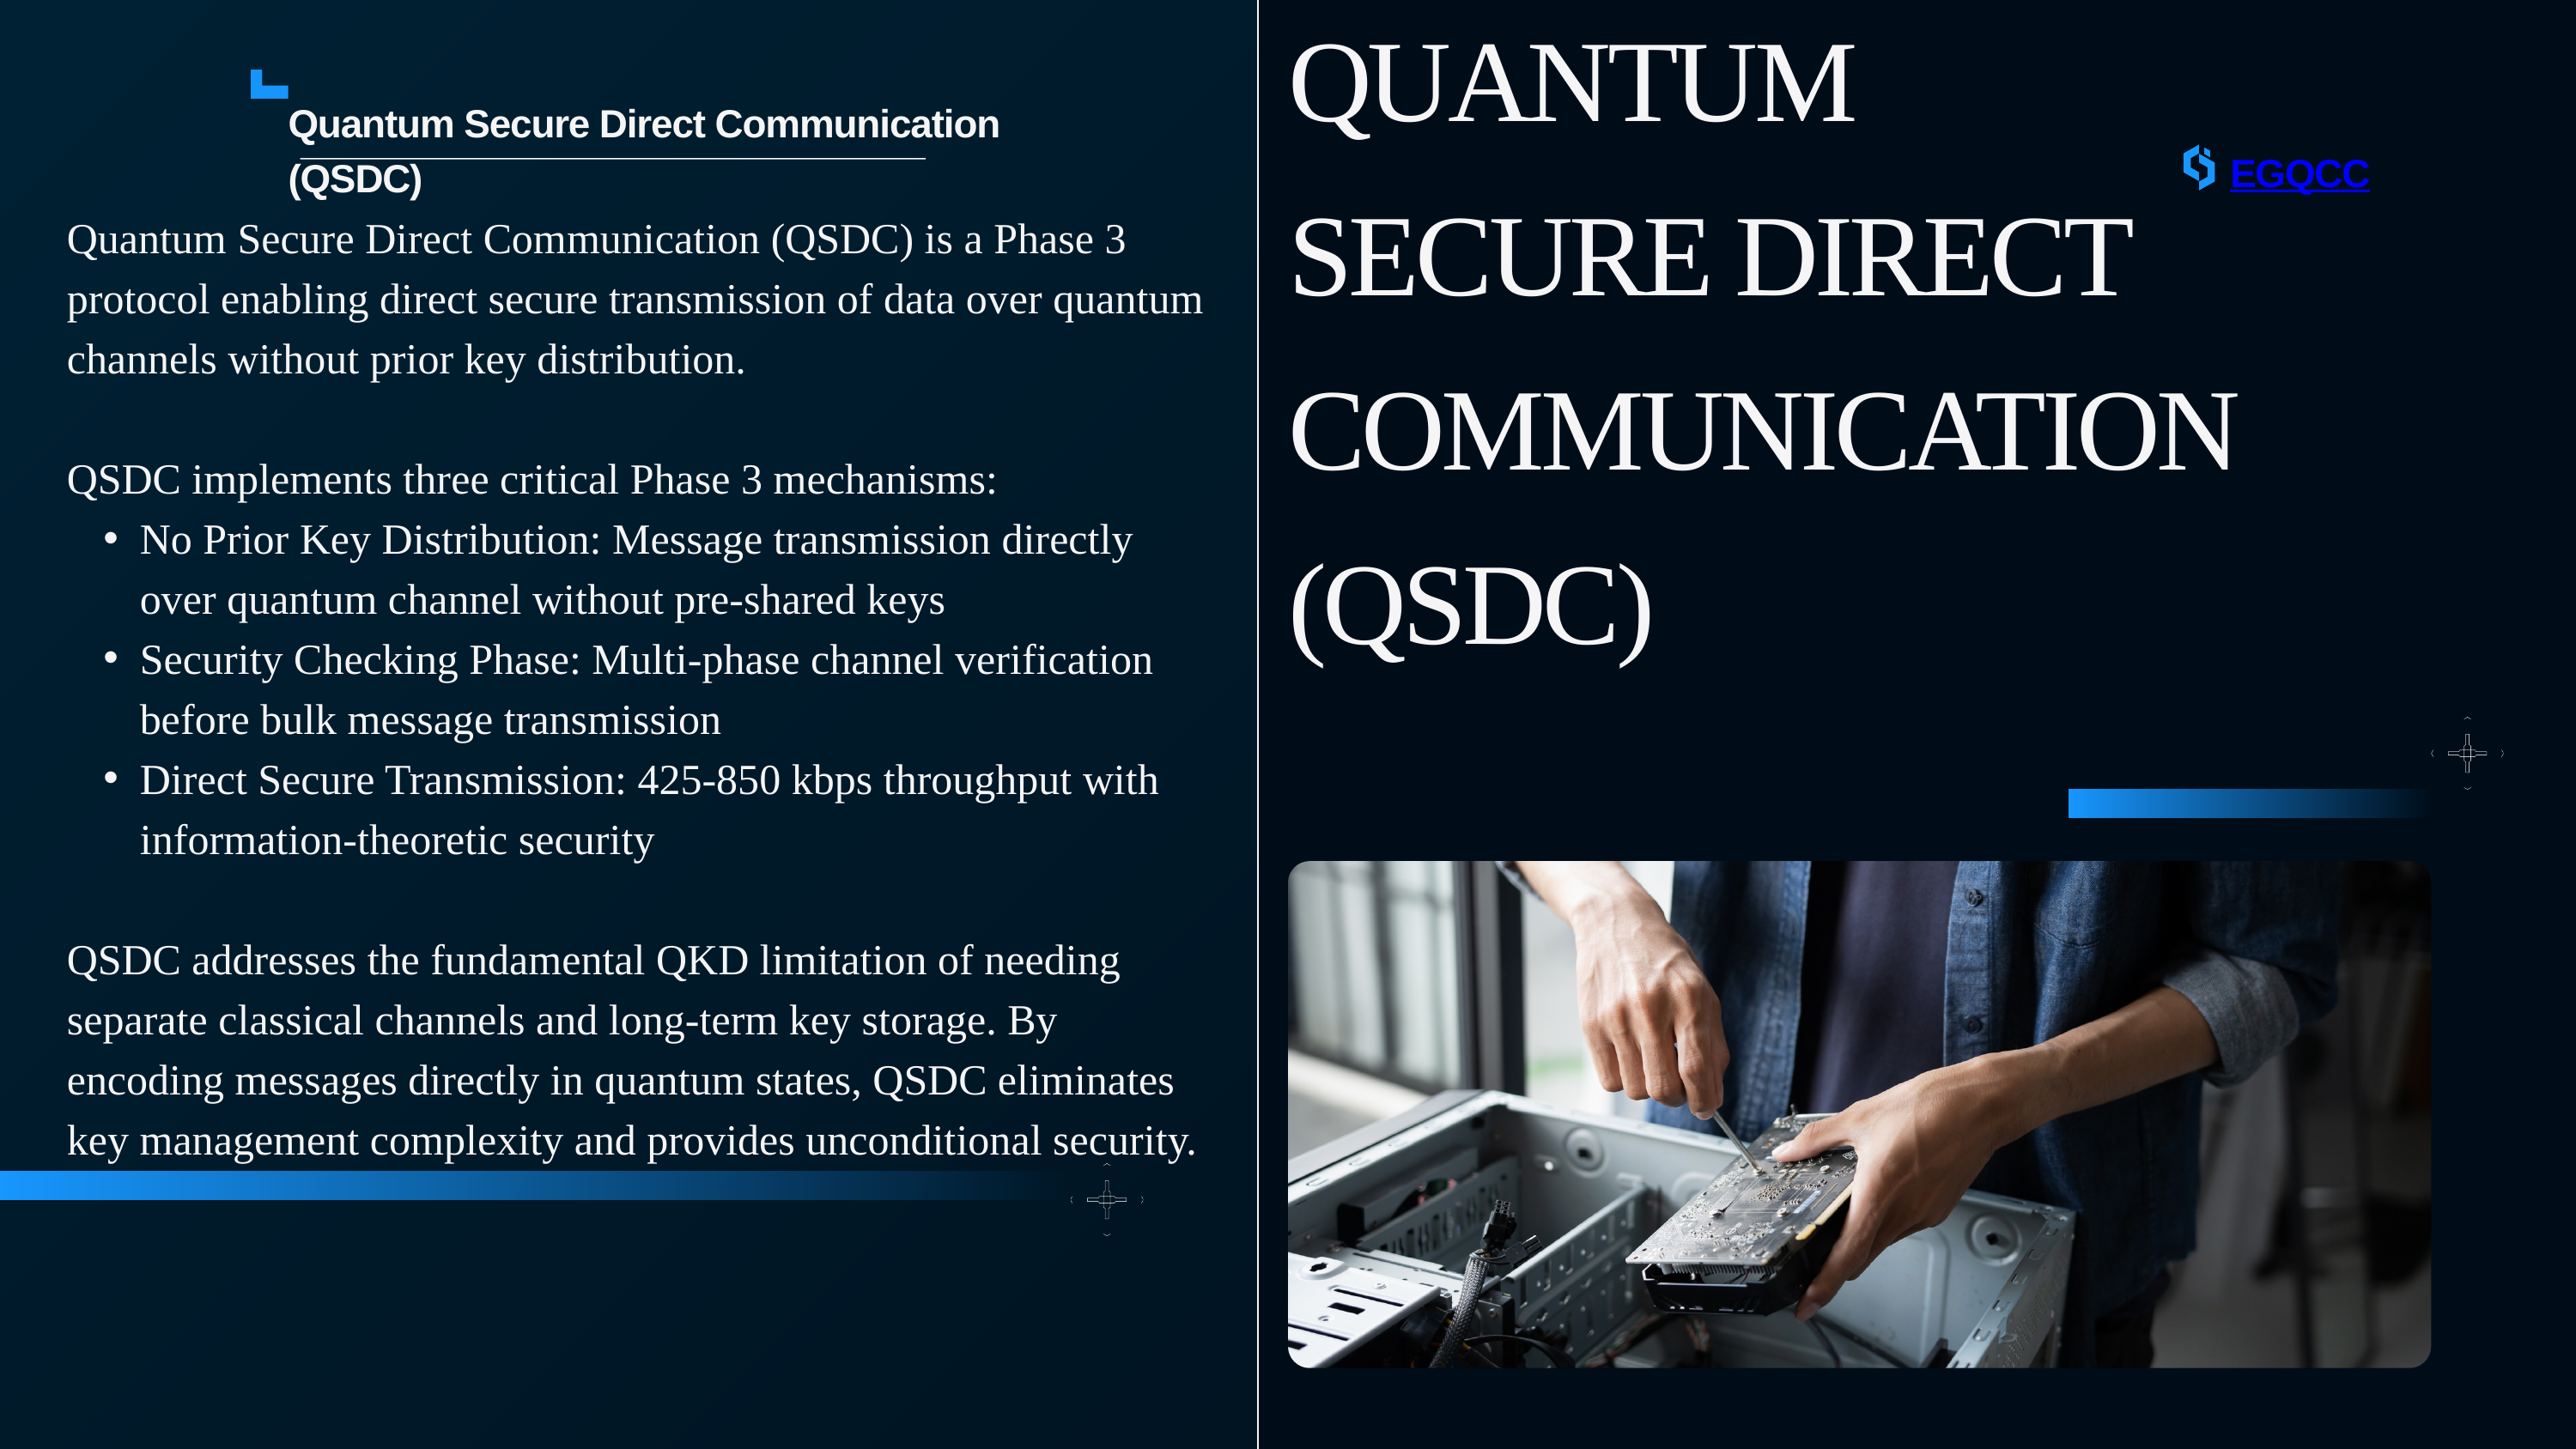

QUANTUM

SECURE DIRECT

COMMUNICATION

(QSDC)

Quantum Secure Direct Communication (QSDC)
EGQCC

Quantum Secure Direct Communication (QSDC) is a Phase 3 protocol enabling direct secure transmission of data over quantum channels without prior key distribution.

QSDC implements three critical Phase 3 mechanisms:
No Prior Key Distribution: Message transmission directly over quantum channel without pre-shared keys
Security Checking Phase: Multi-phase channel verification before bulk message transmission
Direct Secure Transmission: 425-850 kbps throughput with information-theoretic security

QSDC addresses the fundamental QKD limitation of needing separate classical channels and long-term key storage. By encoding messages directly in quantum states, QSDC eliminates key management complexity and provides unconditional security.